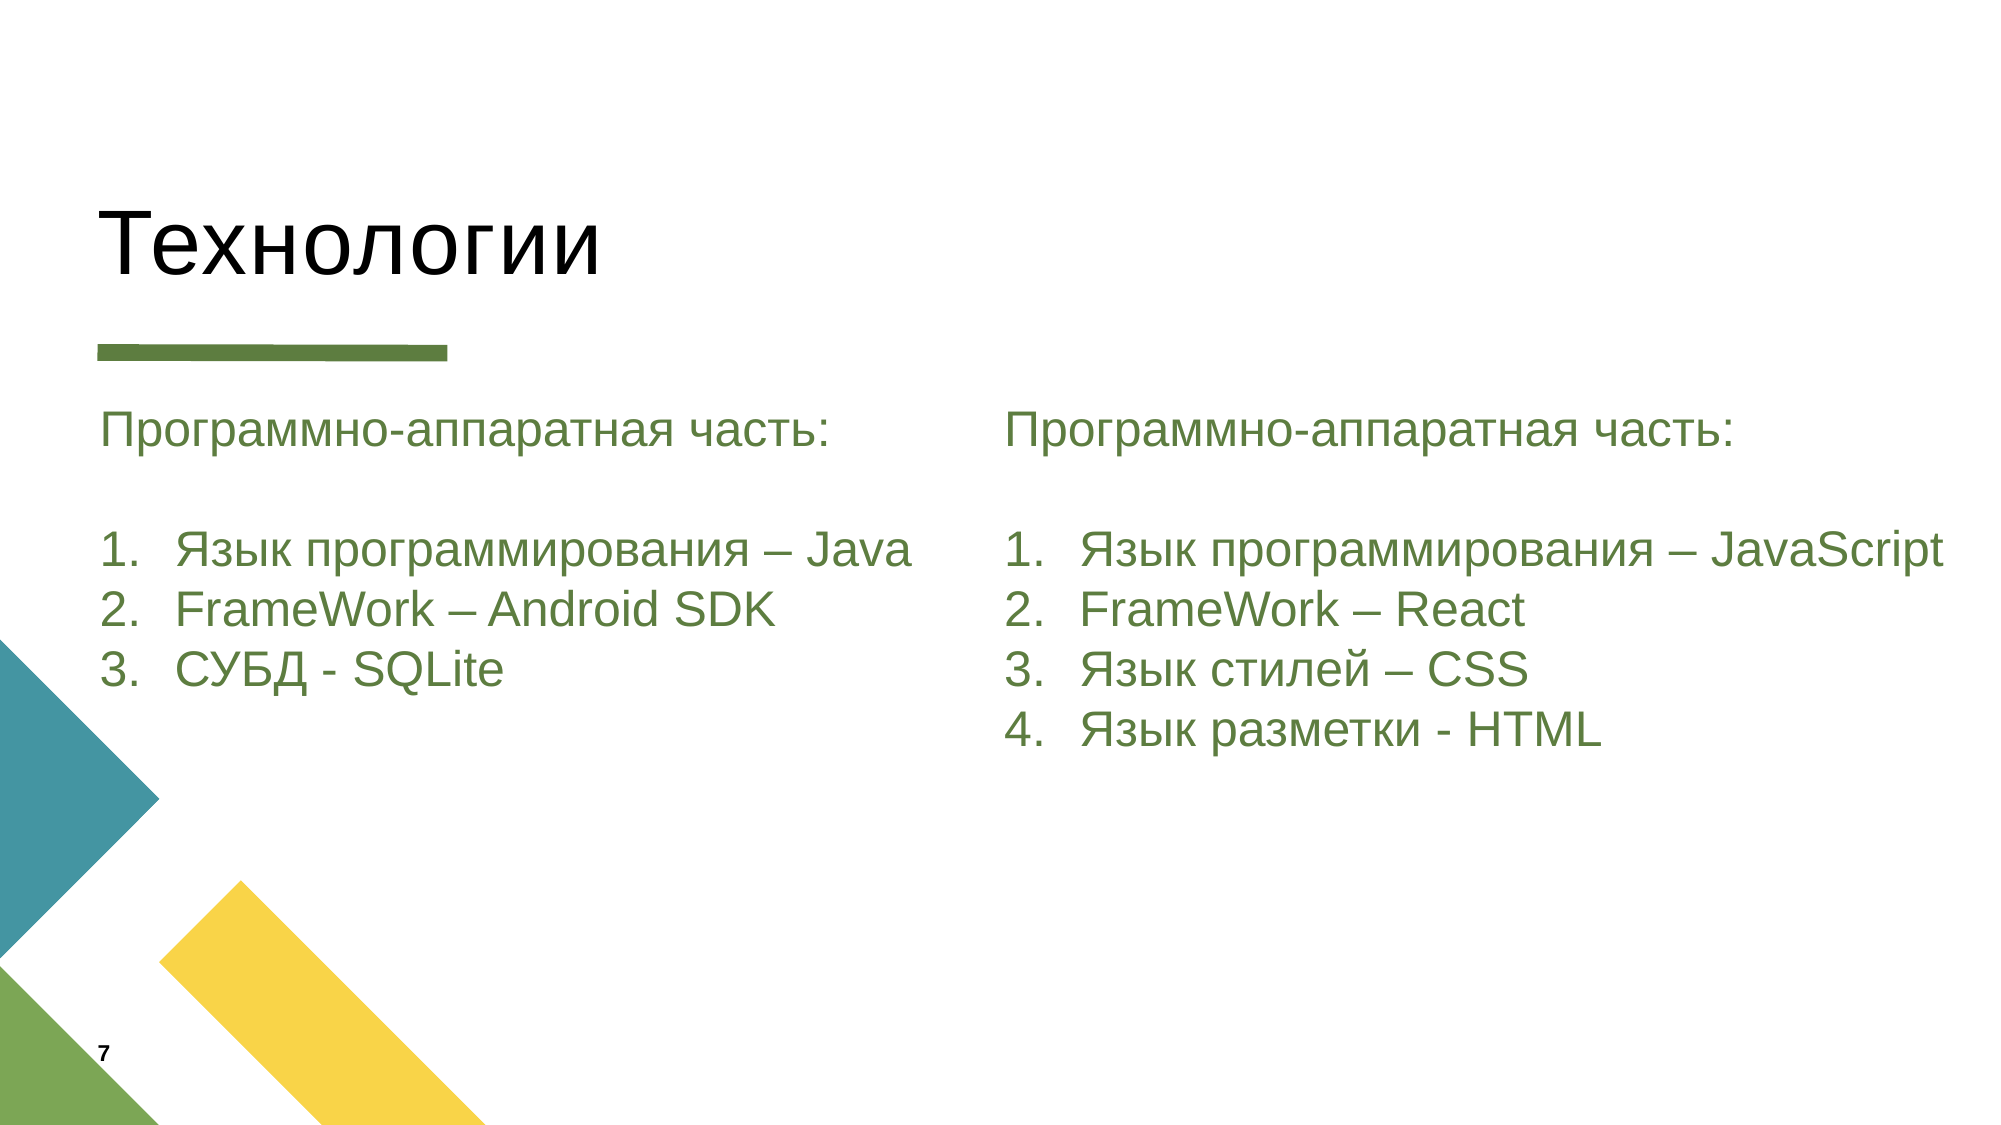

# Технологии
Программно-аппаратная часть:

Язык программирования – Java
FrameWork – Android SDK
СУБД - SQLite
Программно-аппаратная часть:

Язык программирования – JavaScript
FrameWork – React
Язык стилей – CSS
Язык разметки - HTML

7